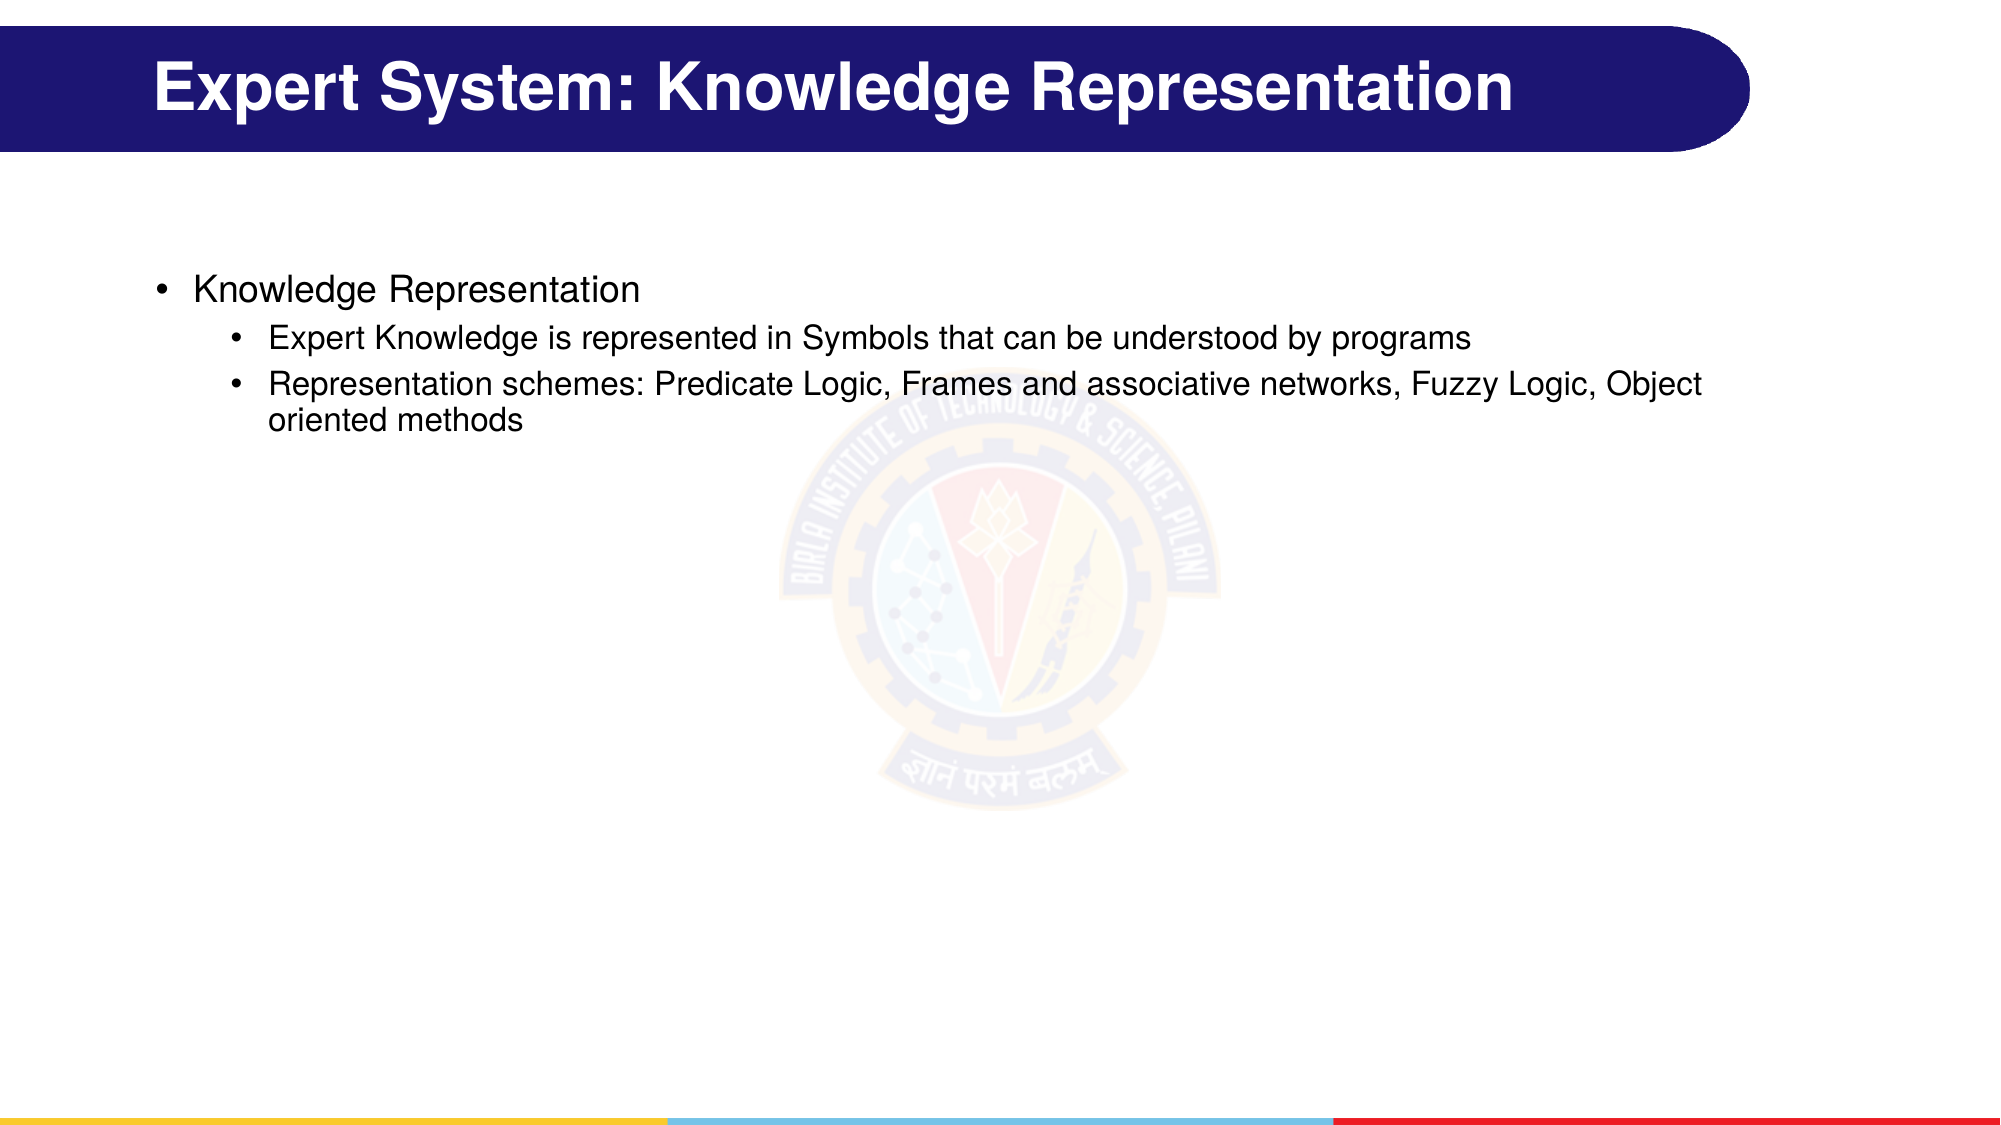

# Expert System: Knowledge Representation

Knowledge Representation
Expert Knowledge is represented in Symbols that can be understood by programs
Representation schemes: Predicate Logic, Frames and associative networks, Fuzzy Logic, Object oriented methods